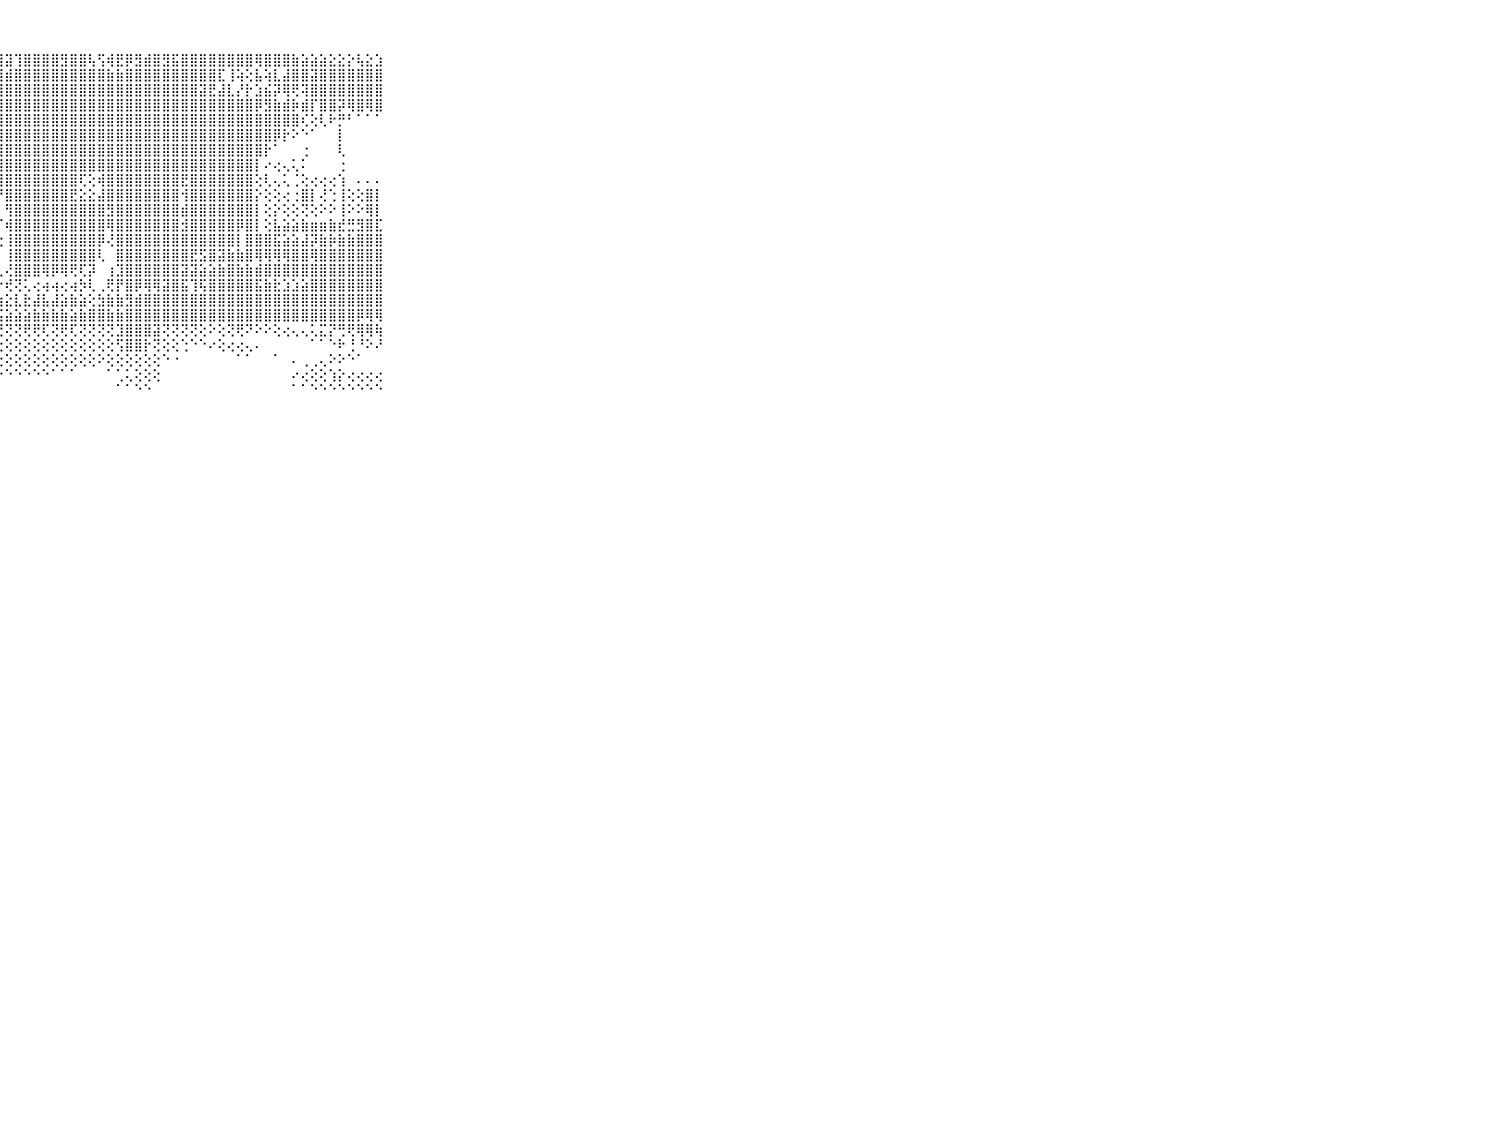

⠀⠀⠀⠀⠀⠀⠀⠀⠀⠀⠀⢕⢕⣸⣷⣼⡗⢿⣿⣿⣿⢿⣟⣽⣾⣿⣿⣺⣽⢹⣿⣿⣿⣿⣻⣿⣿⢧⢫⢾⣟⡿⣻⣾⣿⣻⣯⣿⣿⣿⣿⣿⣿⣿⣿⢿⣿⣿⣿⣷⣵⣵⣵⣕⣕⡕⢧⣕⣱⠀⠀⠀⠀⠀⠀⠀⠀⠀⠀⠀⠀
⠀⠀⠀⠀⠀⠀⠀⠀⠀⠀⠀⢕⢕⣱⢿⢿⣾⣿⣿⣿⣿⣿⣿⣿⣿⣷⣿⣿⣾⣿⣿⣿⣿⣿⣿⣿⣿⣿⣿⣷⣷⣿⣿⣿⣿⣿⣿⣿⣿⣿⣿⣏⢸⢵⢕⣧⢵⣇⣼⣿⣿⣽⣿⣿⣿⣿⣿⣿⣿⠀⠀⠀⠀⠀⠀⠀⠀⠀⠀⠀⠀
⠀⠀⠀⠀⠀⠀⠀⠀⠀⠀⠀⢜⢱⣏⣷⣽⣿⣿⣿⣿⣿⣿⣿⣿⣿⣿⣿⣿⣿⣿⣿⣿⣿⣿⣿⣿⣿⣿⣿⣿⣿⣿⣿⣿⣿⣿⣿⣿⣿⣽⣟⣼⣇⡜⡗⣱⣮⡽⢿⢟⢽⣿⣿⣿⣿⣿⣿⣿⣿⠀⠀⠀⠀⠀⠀⠀⠀⠀⠀⠀⠀
⠀⠀⠀⠀⠀⠀⠀⠀⠀⠀⠀⢺⣟⣞⣿⣷⣿⣿⣿⣿⣿⣿⣿⣿⣿⣿⣿⣿⣿⣿⣿⣿⣿⣿⣿⣿⣿⣿⣿⣿⣿⣿⣿⣿⣿⣿⣿⣿⣿⣿⣿⣿⣿⣿⣿⡿⣻⣷⣾⡷⣾⡏⣿⣿⡽⢿⣿⢿⣿⠀⠀⠀⠀⠀⠀⠀⠀⠀⠀⠀⠀
⠀⠀⠀⠀⠀⠀⠀⠀⠀⠀⠀⡾⣿⢿⣷⣿⣿⣿⣿⣿⣿⣿⣿⣿⣿⣿⣿⣿⣿⣿⣿⣿⣿⣿⣿⣿⣿⣿⣿⣿⣿⣿⣿⣿⣿⣿⣿⣿⣿⣿⣿⣿⣿⣿⣿⣿⣿⣿⣿⣿⢎⢕⢇⠗⡛⠃⠁⠁⠁⠀⠀⠀⠀⠀⠀⠀⠀⠀⠀⠀⠀
⠀⠀⠀⠀⠀⠀⠀⠀⠀⠀⠀⣿⣿⣿⣿⣿⣿⣿⣿⣿⣿⣿⣿⣿⣿⣿⣿⣿⣿⣿⣿⣿⣿⣿⣿⣿⣿⣿⣿⣿⣿⣿⣿⣿⣿⣿⣿⣿⣿⣿⣿⣿⣿⣿⣿⣿⣿⡿⡗⠕⠑⠁⠀⠀⡇⠀⠀⠀⠀⠀⠀⠀⠀⠀⠀⠀⠀⠀⠀⠀⠀
⠀⠀⠀⠀⠀⠀⠀⠀⠀⠀⠀⣿⣿⣿⣿⣿⣿⣿⣿⣿⣿⣿⣿⣿⣿⣿⣿⣿⣿⣿⣿⣿⣿⣿⣿⣿⣿⣿⣿⣿⣿⣿⣿⣿⣿⣿⣿⣿⣿⣿⣿⣿⣿⣿⣿⣿⡗⠁⠀⠀⢐⠀⠀⠀⢇⠀⠀⠀⠀⠀⠀⠀⠀⠀⠀⠀⠀⠀⠀⠀⠀
⠀⠀⠀⠀⠀⠀⠀⠀⠀⠀⠀⣿⣿⣿⣿⣿⣿⣿⣿⣿⢿⢿⣟⡟⢿⢿⣿⣿⣿⣿⣿⣿⣿⣿⣿⣿⣿⣿⣿⣿⣿⣿⣿⣿⣿⣿⣿⣿⣿⣿⣿⣿⣿⣿⣿⡇⠔⢔⢄⢅⠅⠀⠀⠀⢐⠀⠀⠀⠀⠀⠀⠀⠀⠀⠀⠀⠀⠀⠀⠀⠀
⠀⠀⠀⠀⠀⠀⠀⠀⠀⠀⠀⣿⣿⣿⣿⣿⣿⣿⣿⡕⡕⢕⢱⢝⢷⣧⡝⢿⣿⣿⣿⣿⣿⣿⣿⣿⢏⢕⢾⣿⣿⣿⣿⣿⣿⣿⣿⣟⣿⣿⣿⣿⣿⣿⣿⢕⢇⢄⢅⢈⢕⢔⢔⢔⢱⠀⠄⠄⠄⠀⠀⠀⠀⠀⠀⠀⠀⠀⠀⠀⠀
⠀⠀⠀⠀⠀⠀⠀⠀⠀⠀⠀⣿⣿⣿⣿⣿⣿⣿⣿⣮⣮⣧⣵⣕⣕⣻⣿⡝⣿⣿⣿⣿⣿⣿⣿⣟⣕⣕⣼⣿⣿⣿⣿⣿⣿⣿⣿⢺⣿⣿⣿⣿⣿⣿⣿⡕⢕⢕⢔⢐⣿⡇⢜⢑⢸⢕⢕⣿⡇⠀⠀⠀⠀⠀⠀⠀⠀⠀⠀⠀⠀
⠀⠀⠀⠀⠀⠀⠀⠀⠀⠀⠀⣿⣿⣿⣿⣿⣿⣿⣿⣿⣿⣿⣿⣿⣿⣿⣿⡇⢻⣿⣿⣿⣿⣿⣿⣿⣿⣿⣿⣻⣿⣿⣿⣿⣿⣿⣿⣾⣿⣿⣿⣿⣿⣿⣿⡇⢕⡕⢕⢕⢝⢕⠕⠕⢸⠕⠕⢿⡇⠀⠀⠀⠀⠀⠀⠀⠀⠀⠀⠀⠀
⠀⠀⠀⠀⠀⠀⠀⠀⠀⠀⠀⣿⣿⣿⣿⣿⣿⣿⣿⣿⣿⣿⣿⣿⣿⣿⣿⡏⢾⣿⣿⣿⣿⣿⣿⣿⣿⣿⣿⢿⣿⣿⣿⣿⣿⣿⣿⣺⣿⣿⣿⣿⣿⡿⣿⡇⢕⣧⣵⣵⣷⣶⣶⣷⣞⣛⣻⣿⣏⠀⠀⠀⠀⠀⠀⠀⠀⠀⠀⠀⠀
⠀⠀⠀⠀⠀⠀⠀⠀⠀⠀⠀⣿⣿⣿⣿⣿⣿⣿⣿⣿⣿⣿⣿⣿⣿⣿⣿⢕⢸⣿⣿⣿⣿⣿⣿⣿⣿⣿⡿⢜⣿⣿⣿⣿⣿⣿⣿⣿⣿⣿⣿⣿⣿⡇⣿⣿⣿⣯⣵⣵⣼⡽⣷⡷⣷⣷⣿⣿⣿⠀⠀⠀⠀⠀⠀⠀⠀⠀⠀⠀⠀
⠀⠀⠀⠀⠀⠀⠀⠀⠀⠀⠀⣿⣿⣿⣿⣿⣿⣿⣿⣿⣿⣿⣿⣿⣿⣿⣿⡇⢸⣿⣿⣿⣿⣿⣿⣿⣿⣿⢇⠀⣿⣿⣿⣿⣿⣿⣿⣿⣟⣫⣿⣽⣷⣷⣿⢿⢿⢿⢿⣿⣿⢿⣿⣿⣿⣿⣿⣿⣿⠀⠀⠀⠀⠀⠀⠀⠀⠀⠀⠀⠀
⠀⠀⠀⠀⠀⠀⠀⠀⠀⠀⠀⣿⣿⣿⣿⣿⣿⣿⣿⣿⣿⣿⣿⣿⣿⣿⣿⢇⢜⣿⣿⣿⢿⡿⢿⢟⢏⡽⠀⢰⣹⣿⣿⣿⣿⣿⣿⣽⣽⣵⣵⣷⣿⣷⣷⣾⣿⣿⣿⣿⣿⣿⣿⣿⣿⣿⣿⣿⣿⠀⠀⠀⠀⠀⠀⠀⠀⠀⠀⠀⠀
⠀⠀⠀⠀⠀⠀⠀⠀⠀⠀⠀⣿⣿⣿⣿⣿⣿⣿⣿⣿⣿⣿⣿⣿⡿⢿⣷⡗⢞⢝⢅⢔⢴⢴⢔⢴⡳⢇⢀⢟⡟⣿⡿⢿⢿⣽⣿⣯⢹⢯⣿⣿⣿⣿⣿⣯⣷⣗⣱⣱⣵⣿⣿⣿⣿⣿⣿⣿⣿⠀⠀⠀⠀⠀⠀⠀⠀⠀⠀⠀⠀
⠀⠀⠀⠀⠀⠀⠀⠀⠀⠀⠀⣿⣿⣿⢿⢿⢟⢟⢟⢏⢝⣝⣕⣷⣿⣿⣿⣷⣕⣇⣗⣼⣧⣼⣵⣷⣵⢕⣳⣷⣷⣻⣾⣿⣿⣿⣿⣿⣿⣿⣿⣿⣿⣿⣿⣿⣿⣿⣿⣿⣿⣿⣿⣿⣿⣿⣿⣿⣿⠀⠀⠀⠀⠀⠀⠀⠀⠀⠀⠀⠀
⠀⠀⠀⠀⠀⠀⠀⠀⠀⠀⠀⢕⢕⢕⢕⢕⢕⡕⣕⣹⣝⣝⣽⣿⣷⣷⣿⣯⣵⣵⣵⣷⣷⣷⣷⣵⣷⣿⣿⣷⣷⣿⣿⣿⣿⣿⣿⣿⣿⣿⣿⣿⣿⣿⣿⣿⣿⣿⣿⣿⣿⣿⣿⣿⣿⣿⡿⢿⢿⠀⠀⠀⠀⠀⠀⠀⠀⠀⠀⠀⠀
⠀⠀⠀⠀⠀⠀⠀⠀⠀⠀⠀⢜⢟⢟⢟⢏⠟⢏⢟⢟⢟⢟⢟⢟⢟⢟⢟⢟⢝⢝⢟⢟⢏⢝⢟⢏⢝⢝⢝⢝⣹⣿⣿⣿⣽⢝⢝⢝⢝⢕⠕⢕⢝⢟⠝⠕⠕⢕⢔⢄⢄⢅⣍⡝⢛⢟⢿⢿⢷⠀⠀⠀⠀⠀⠀⠀⠀⠀⠀⠀⠀
⠀⠀⠀⠀⠀⠀⠀⠀⠀⠀⠀⠀⠁⠁⠀⠁⠀⢀⠀⢕⢕⢕⢕⢕⢕⢕⢕⢕⢕⢕⢕⢕⢕⢕⢕⢕⢕⢕⢕⢕⢫⣿⣿⡗⢝⢕⢕⢑⠑⠑⠔⢕⢔⢔⢄⠄⠀⠀⠀⠀⠀⠁⠁⠑⠗⢘⠘⠕⠜⠀⠀⠀⠀⠀⠀⠀⠀⠀⠀⠀⠀
⠀⠀⠀⠀⠀⠀⠀⠀⠀⠀⠀⠀⠀⠀⠀⠀⠀⠁⠁⠁⠕⠕⢕⠕⢕⢕⢕⢕⢕⢕⢕⢕⢕⢕⢕⢕⢕⢕⠕⢕⢕⢕⢕⢕⢕⠑⠐⠀⠀⠀⠀⠀⠀⠁⠁⠀⠀⠁⠀⠄⢀⢀⢄⠕⠕⠑⠁⠀⠀⠀⠀⠀⠀⠀⠀⠀⠀⠀⠀⠀⠀
⠀⠀⠀⠀⠀⠀⠀⠀⠀⠀⠀⠀⠀⠀⠀⠀⠀⠀⠀⠀⠀⠀⠀⠀⠕⠕⠕⠑⠑⠑⠑⠑⠑⠁⠁⠁⠀⠀⠀⠁⢁⢅⢕⢕⢕⠀⠀⠀⠀⠀⠀⠀⠀⠀⠀⠀⠀⠀⠀⠔⢔⢕⢕⢱⡕⢔⢔⢔⢔⠀⠀⠀⠀⠀⠀⠀⠀⠀⠀⠀⠀
⠀⠀⠀⠀⠀⠀⠀⠀⠀⠀⠀⠀⠀⠀⠀⠀⠀⠀⠀⠀⠀⠀⠀⠀⠀⠀⠀⠀⠀⠀⠀⠀⠀⠀⠀⠀⠀⠀⠀⠀⠁⠁⠑⠑⠀⠀⠀⠀⠀⠀⠀⠀⠀⠀⠀⠀⠀⠀⠀⠁⠁⠑⠑⠑⠑⠑⠑⠑⠑⠀⠀⠀⠀⠀⠀⠀⠀⠀⠀⠀⠀